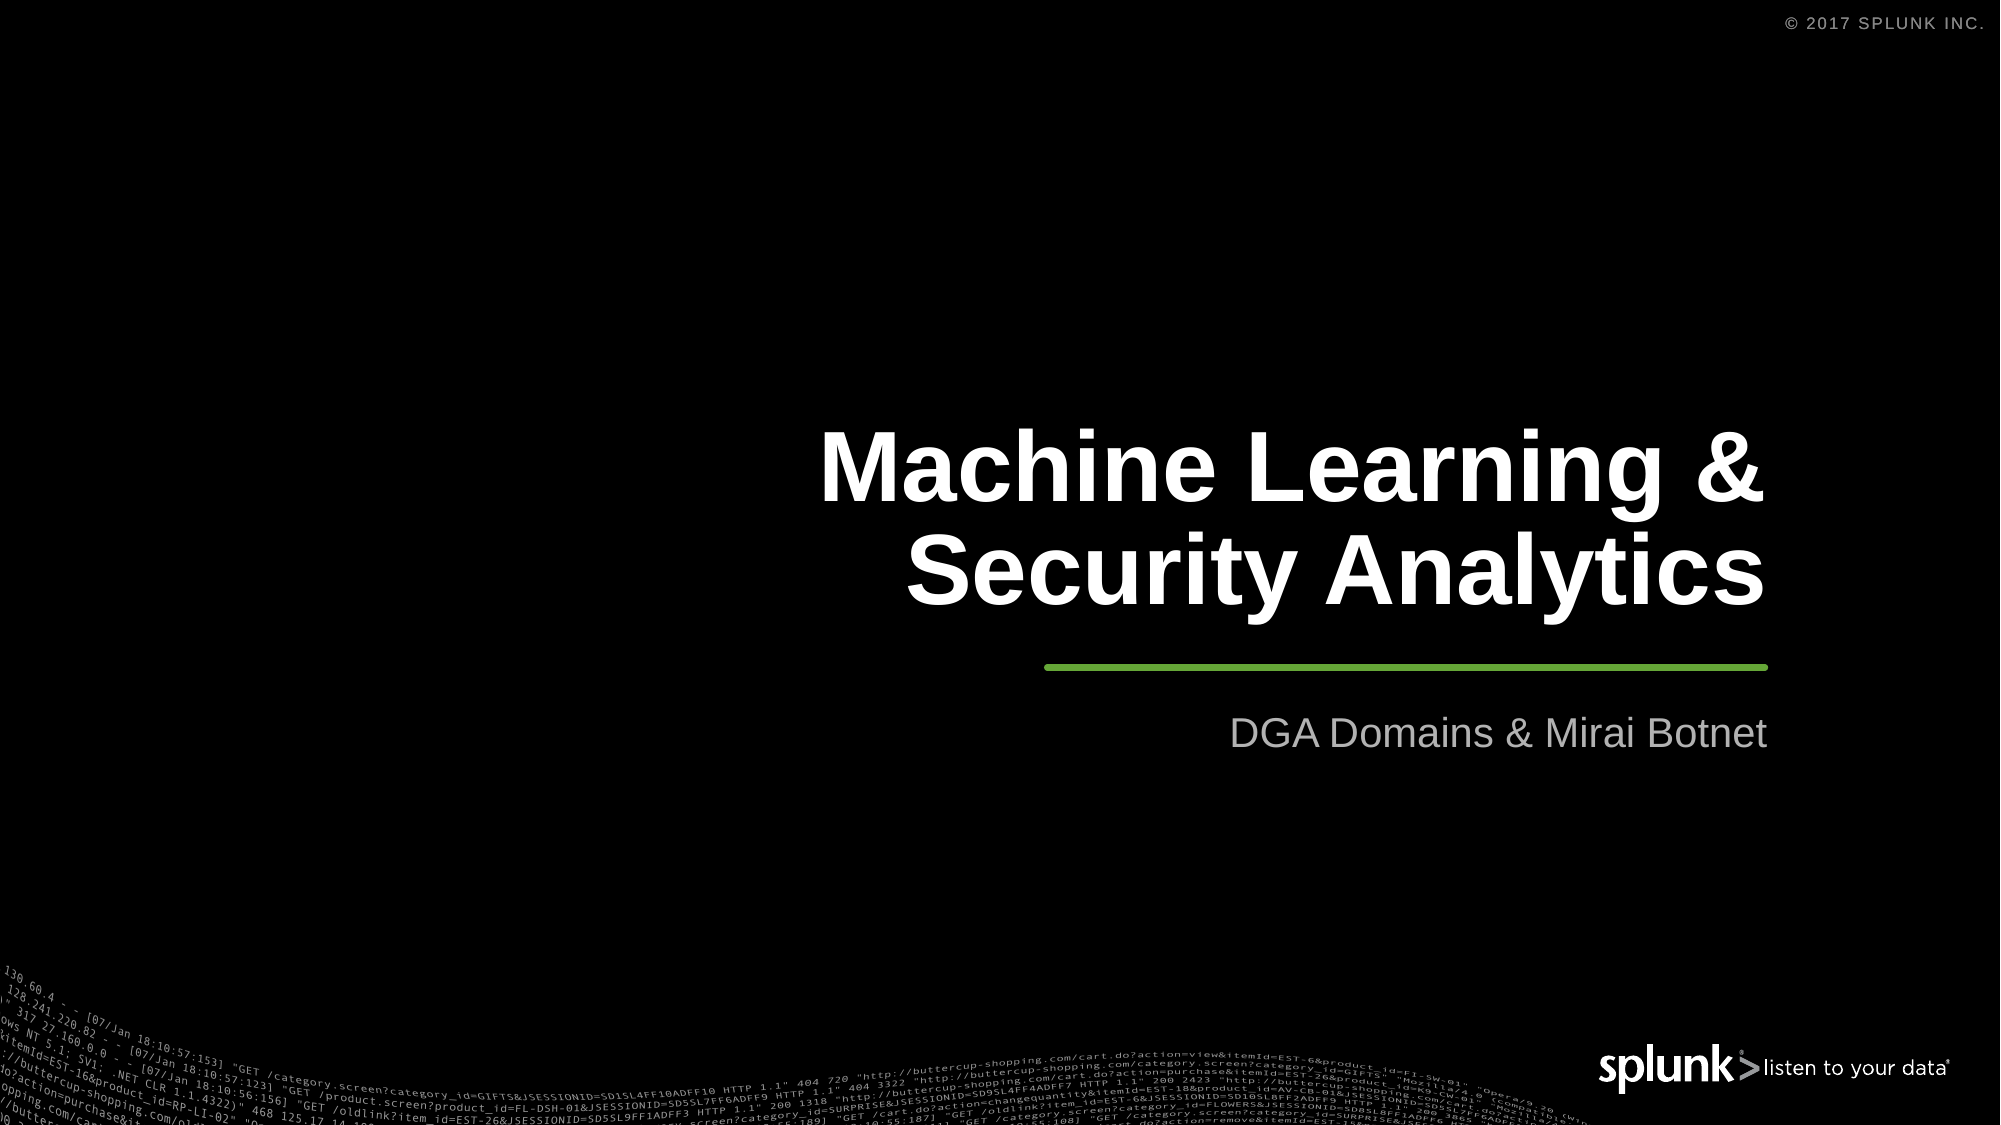

# Machine Learning & Security Analytics
DGA Domains & Mirai Botnet